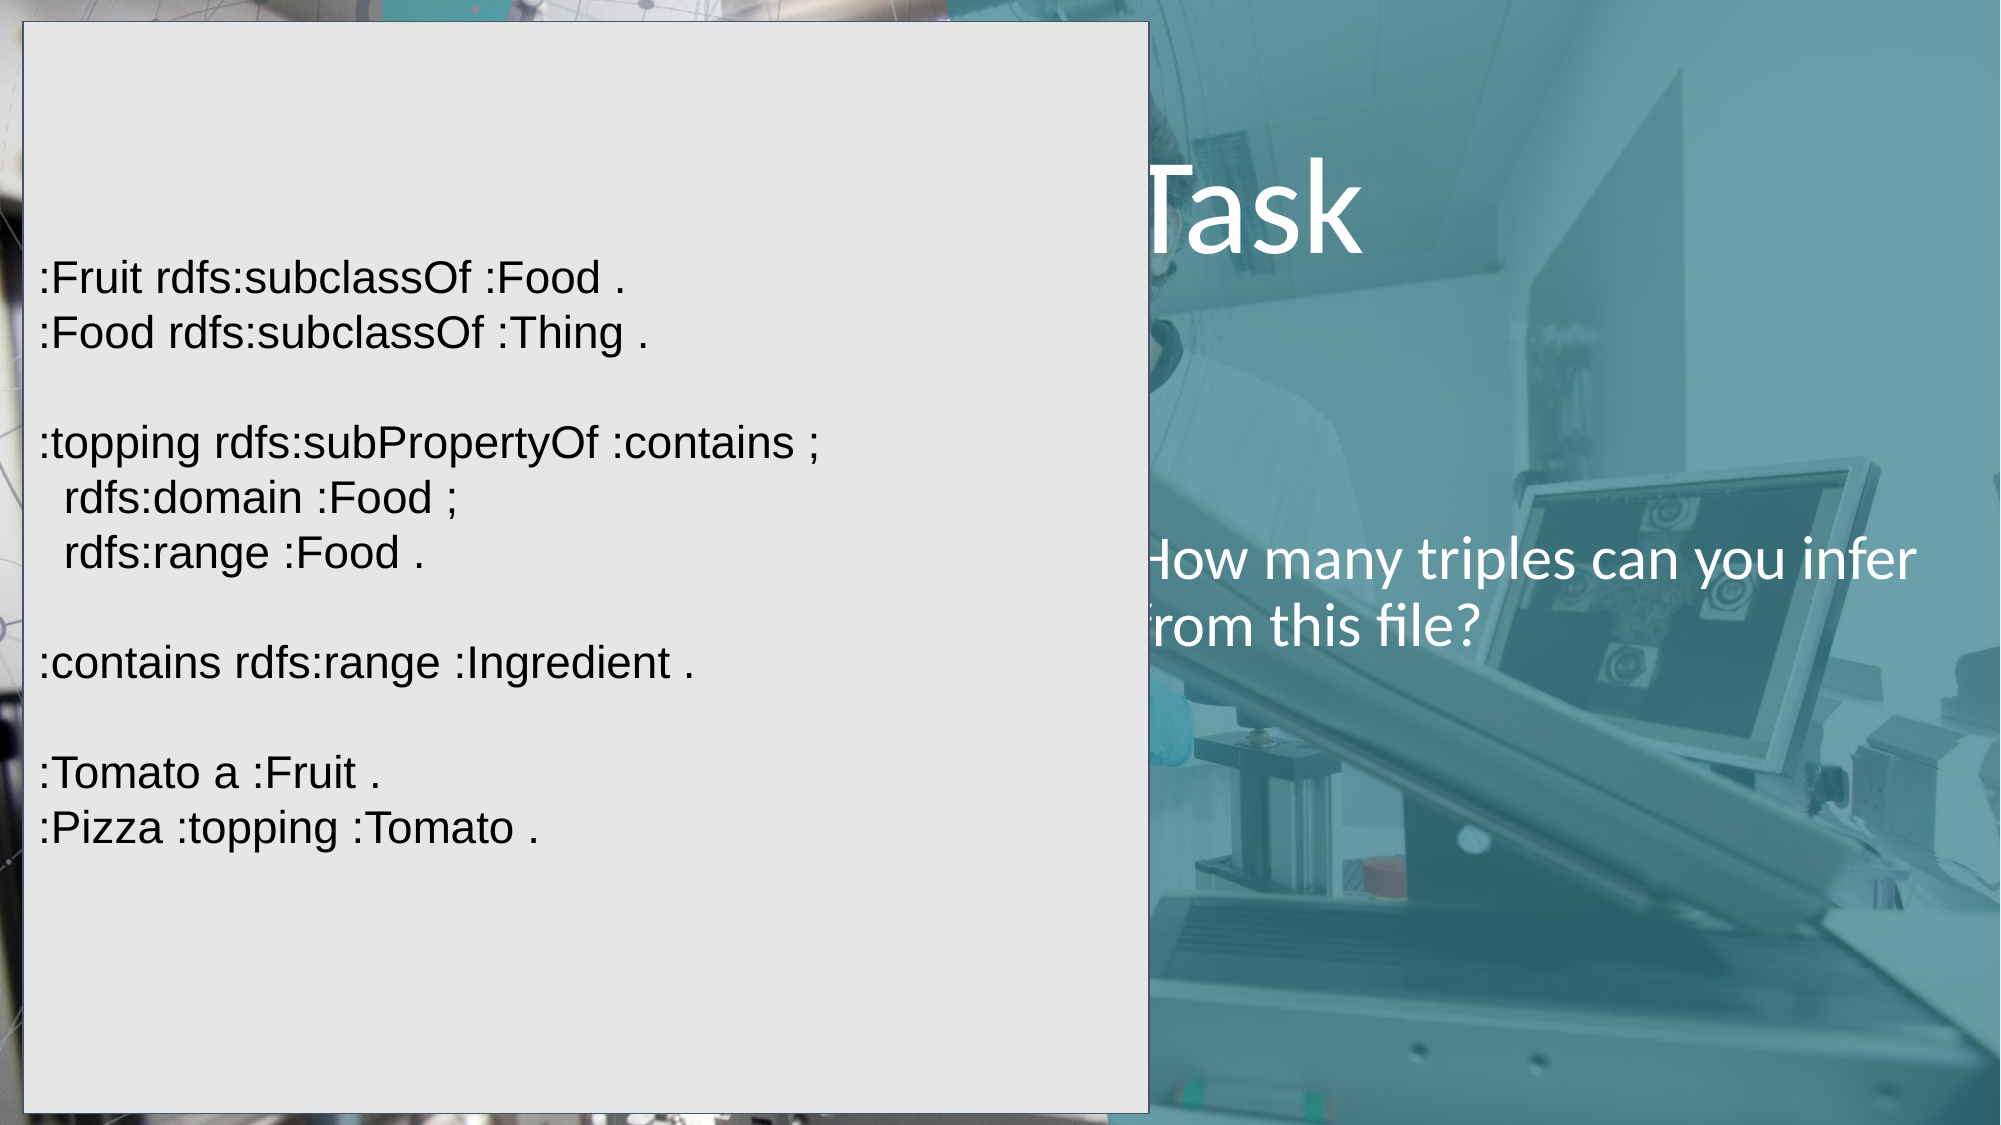

:Fruit rdfs:subclassOf :Food .
:Food rdfs:subclassOf :Thing .

:topping rdfs:subPropertyOf :contains ;
  rdfs:domain :Food ;
  rdfs:range :Food .

:contains rdfs:range :Ingredient .

:Tomato a :Fruit .
:Pizza :topping :Tomato .

# Task
How many triples can you infer from this file?